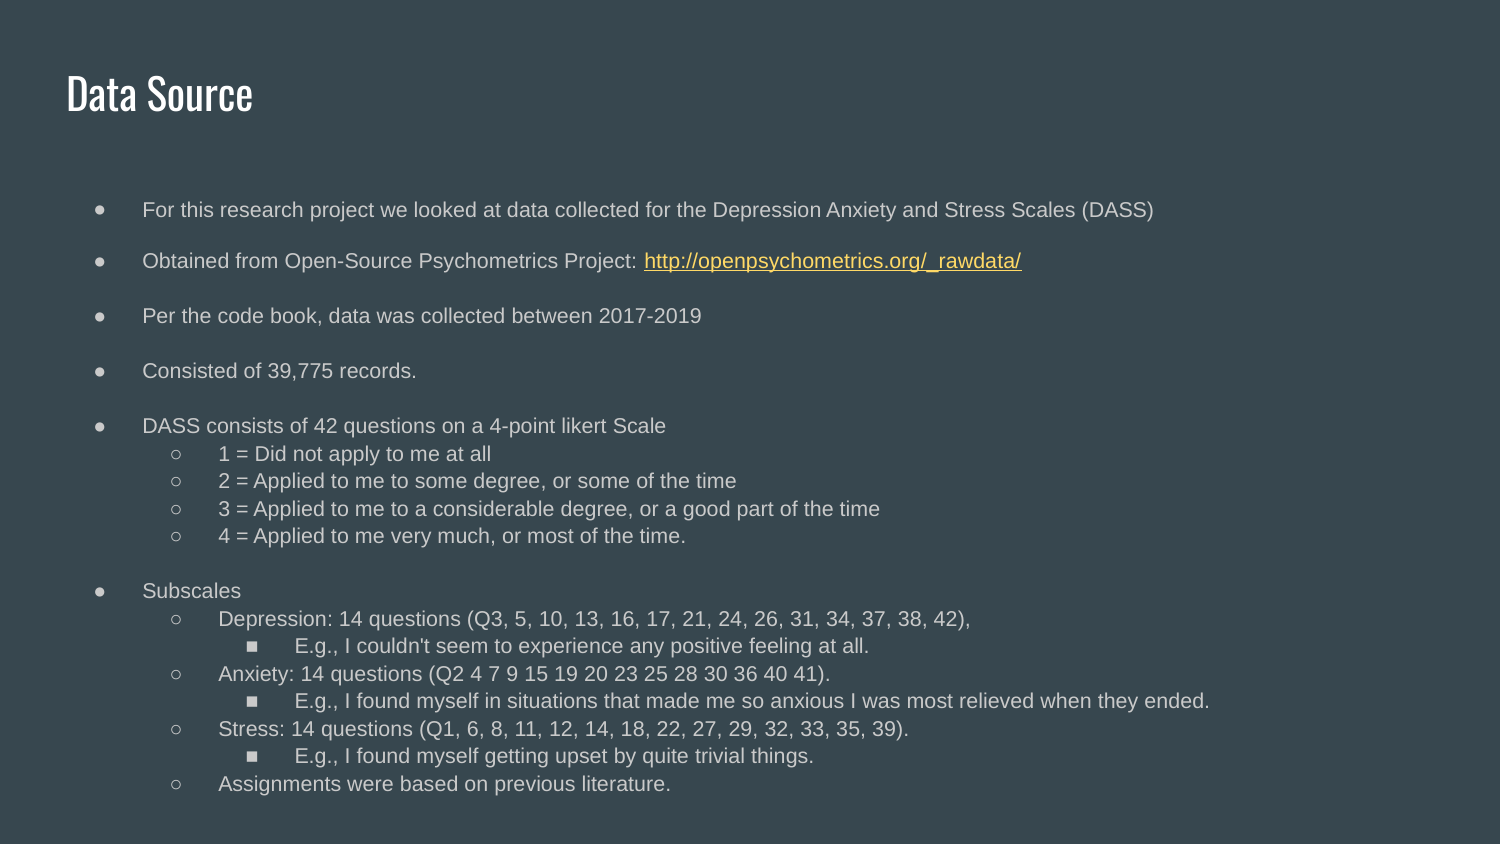

# Data Source
For this research project we looked at data collected for the Depression Anxiety and Stress Scales (DASS)
Obtained from Open-Source Psychometrics Project: http://openpsychometrics.org/_rawdata/
Per the code book, data was collected between 2017-2019
Consisted of 39,775 records.
DASS consists of 42 questions on a 4-point likert Scale
1 = Did not apply to me at all
2 = Applied to me to some degree, or some of the time
3 = Applied to me to a considerable degree, or a good part of the time
4 = Applied to me very much, or most of the time.
Subscales
Depression: 14 questions (Q3, 5, 10, 13, 16, 17, 21, 24, 26, 31, 34, 37, 38, 42),
E.g., I couldn't seem to experience any positive feeling at all.
Anxiety: 14 questions (Q2 4 7 9 15 19 20 23 25 28 30 36 40 41).
E.g., I found myself in situations that made me so anxious I was most relieved when they ended.
Stress: 14 questions (Q1, 6, 8, 11, 12, 14, 18, 22, 27, 29, 32, 33, 35, 39).
E.g., I found myself getting upset by quite trivial things.
Assignments were based on previous literature.